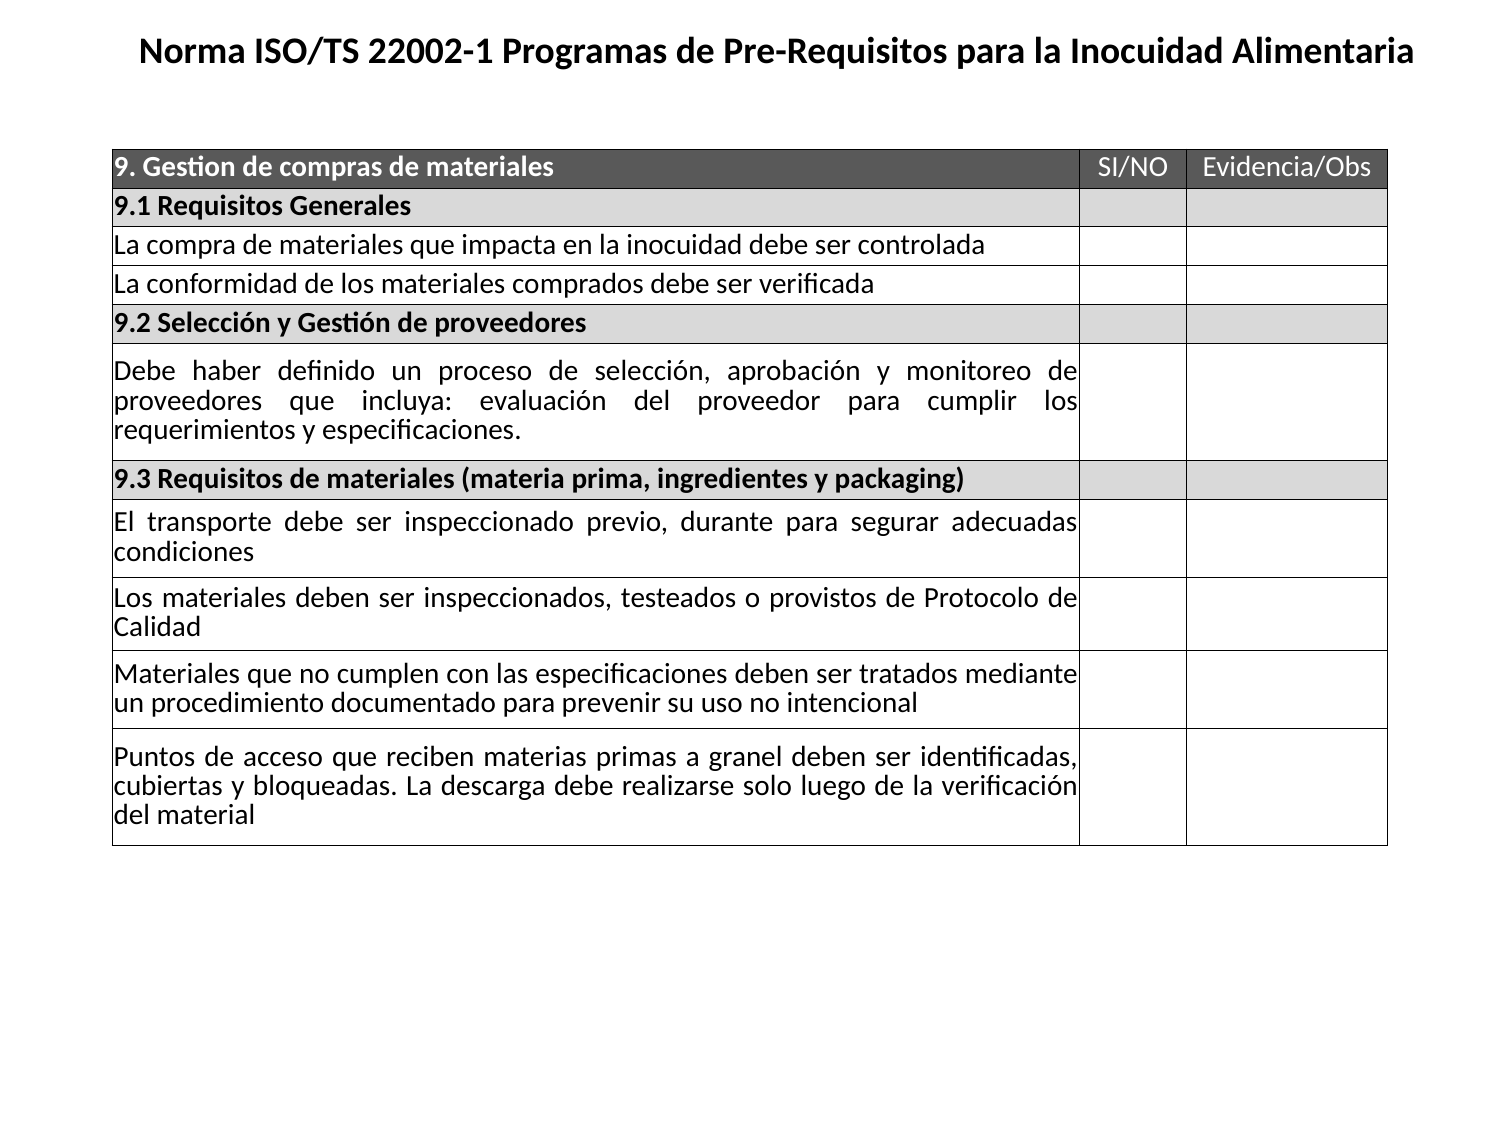

Norma ISO/TS 22002-1 Programas de Pre-Requisitos para la Inocuidad Alimentaria
| 9. Gestion de compras de materiales | SI/NO | Evidencia/Obs |
| --- | --- | --- |
| 9.1 Requisitos Generales |  |  |
| La compra de materiales que impacta en la inocuidad debe ser controlada |  |  |
| La conformidad de los materiales comprados debe ser verificada |  |  |
| 9.2 Selección y Gestión de proveedores |  |  |
| Debe haber definido un proceso de selección, aprobación y monitoreo de proveedores que incluya: evaluación del proveedor para cumplir los requerimientos y especificaciones. |  |  |
| 9.3 Requisitos de materiales (materia prima, ingredientes y packaging) |  |  |
| El transporte debe ser inspeccionado previo, durante para segurar adecuadas condiciones |  |  |
| Los materiales deben ser inspeccionados, testeados o provistos de Protocolo de Calidad |  |  |
| Materiales que no cumplen con las especificaciones deben ser tratados mediante un procedimiento documentado para prevenir su uso no intencional |  |  |
| Puntos de acceso que reciben materias primas a granel deben ser identificadas, cubiertas y bloqueadas. La descarga debe realizarse solo luego de la verificación del material |  |  |